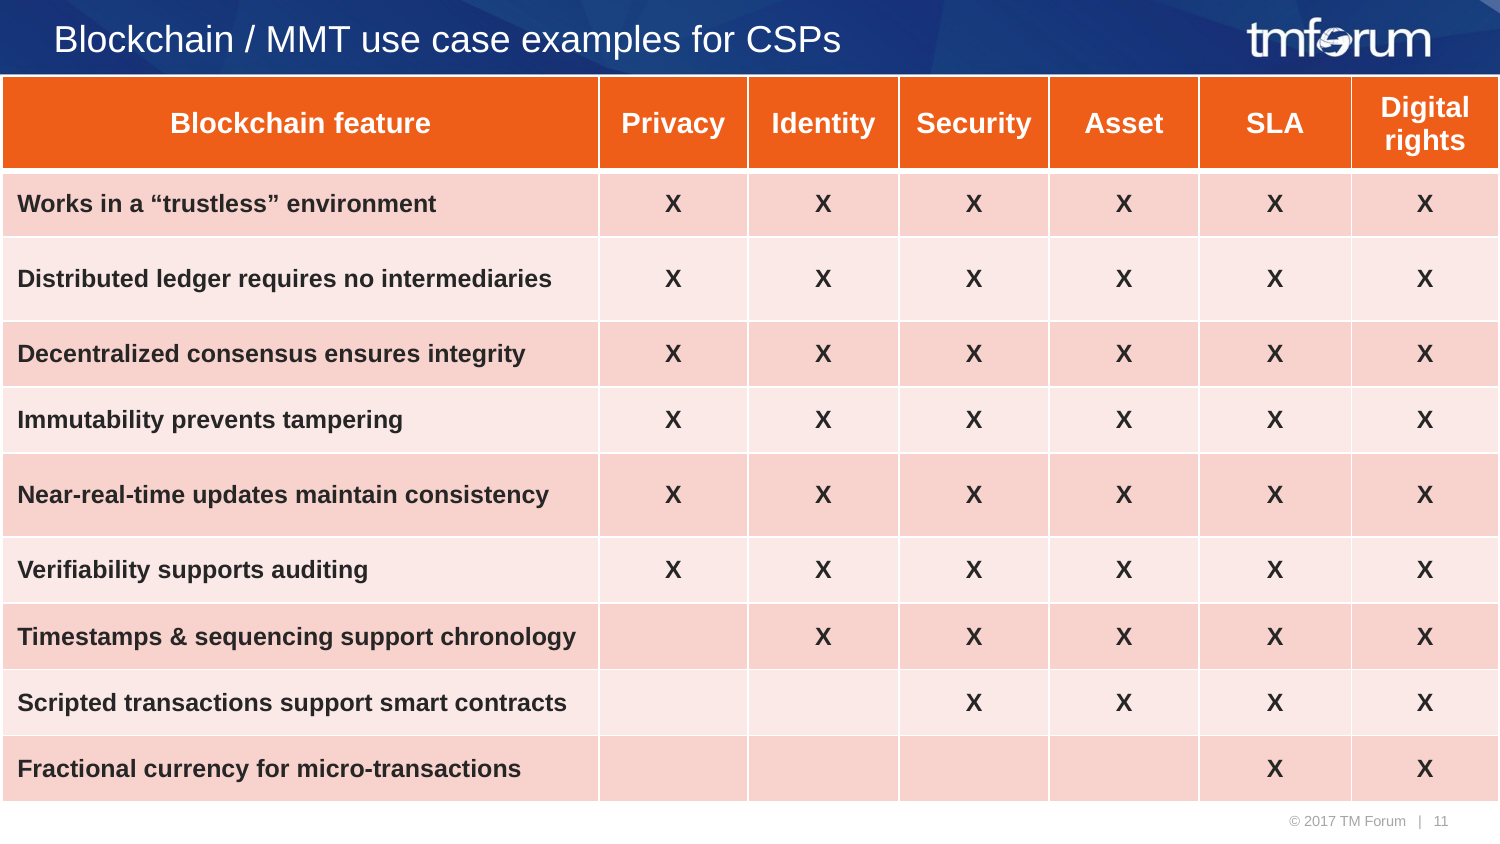

# Blockchain / MMT use case examples for CSPs
| Blockchain feature | Privacy | Identity | Security | Asset | SLA | Digital rights |
| --- | --- | --- | --- | --- | --- | --- |
| Works in a “trustless” environment | X | X | X | X | X | X |
| Distributed ledger requires no intermediaries | X | X | X | X | X | X |
| Decentralized consensus ensures integrity | X | X | X | X | X | X |
| Immutability prevents tampering | X | X | X | X | X | X |
| Near-real-time updates maintain consistency | X | X | X | X | X | X |
| Verifiability supports auditing | X | X | X | X | X | X |
| Timestamps & sequencing support chronology |  | X | X | X | X | X |
| Scripted transactions support smart contracts |  |  | X | X | X | X |
| Fractional currency for micro-transactions |  |  |  |  | X | X |